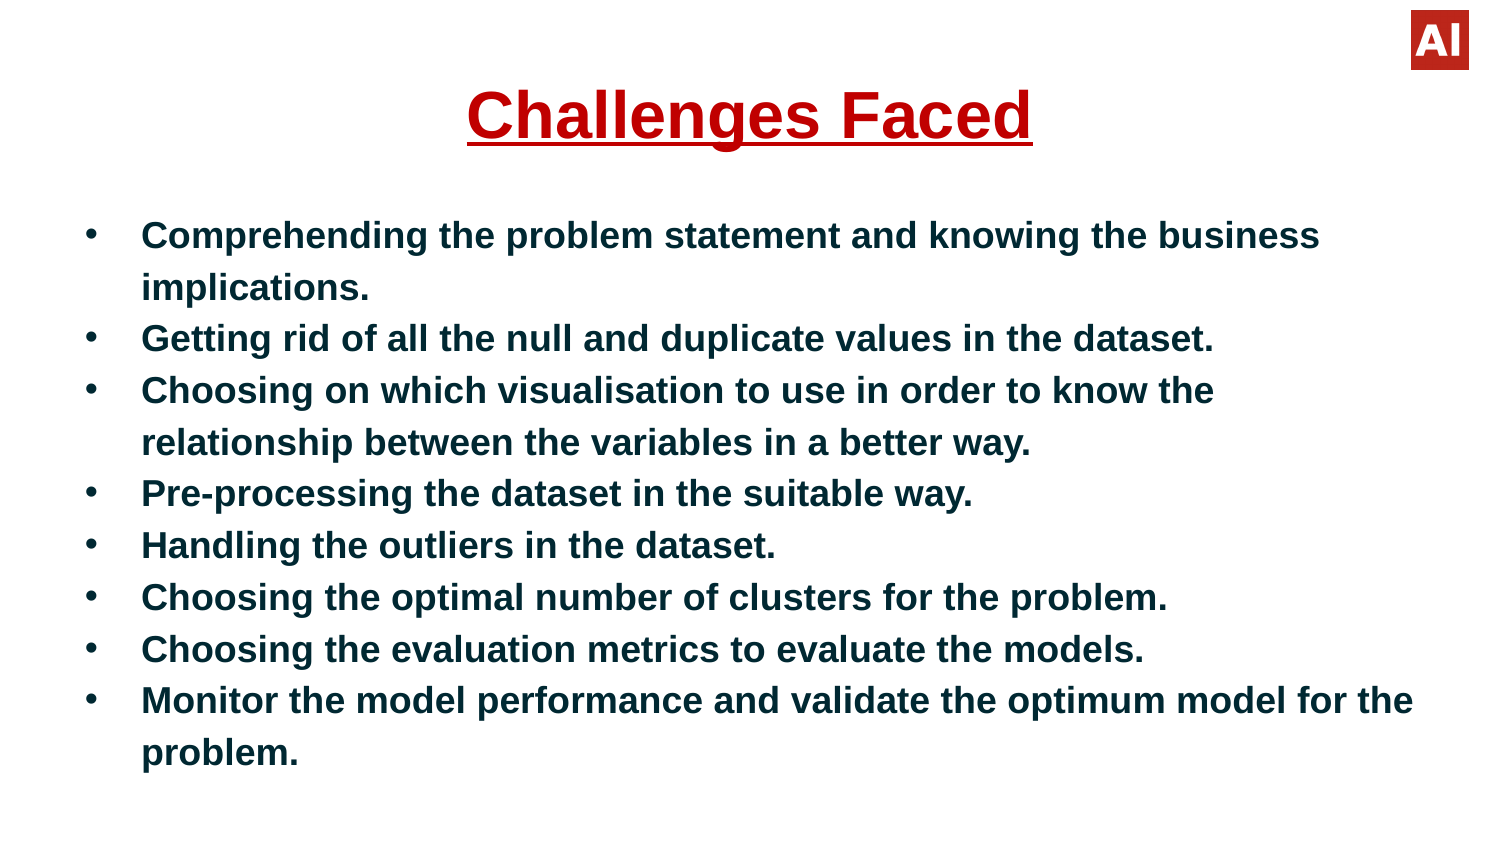

# Challenges Faced
Comprehending the problem statement and knowing the business implications.
Getting rid of all the null and duplicate values in the dataset.
Choosing on which visualisation to use in order to know the relationship between the variables in a better way.
Pre-processing the dataset in the suitable way.
Handling the outliers in the dataset.
Choosing the optimal number of clusters for the problem.
Choosing the evaluation metrics to evaluate the models.
Monitor the model performance and validate the optimum model for the problem.